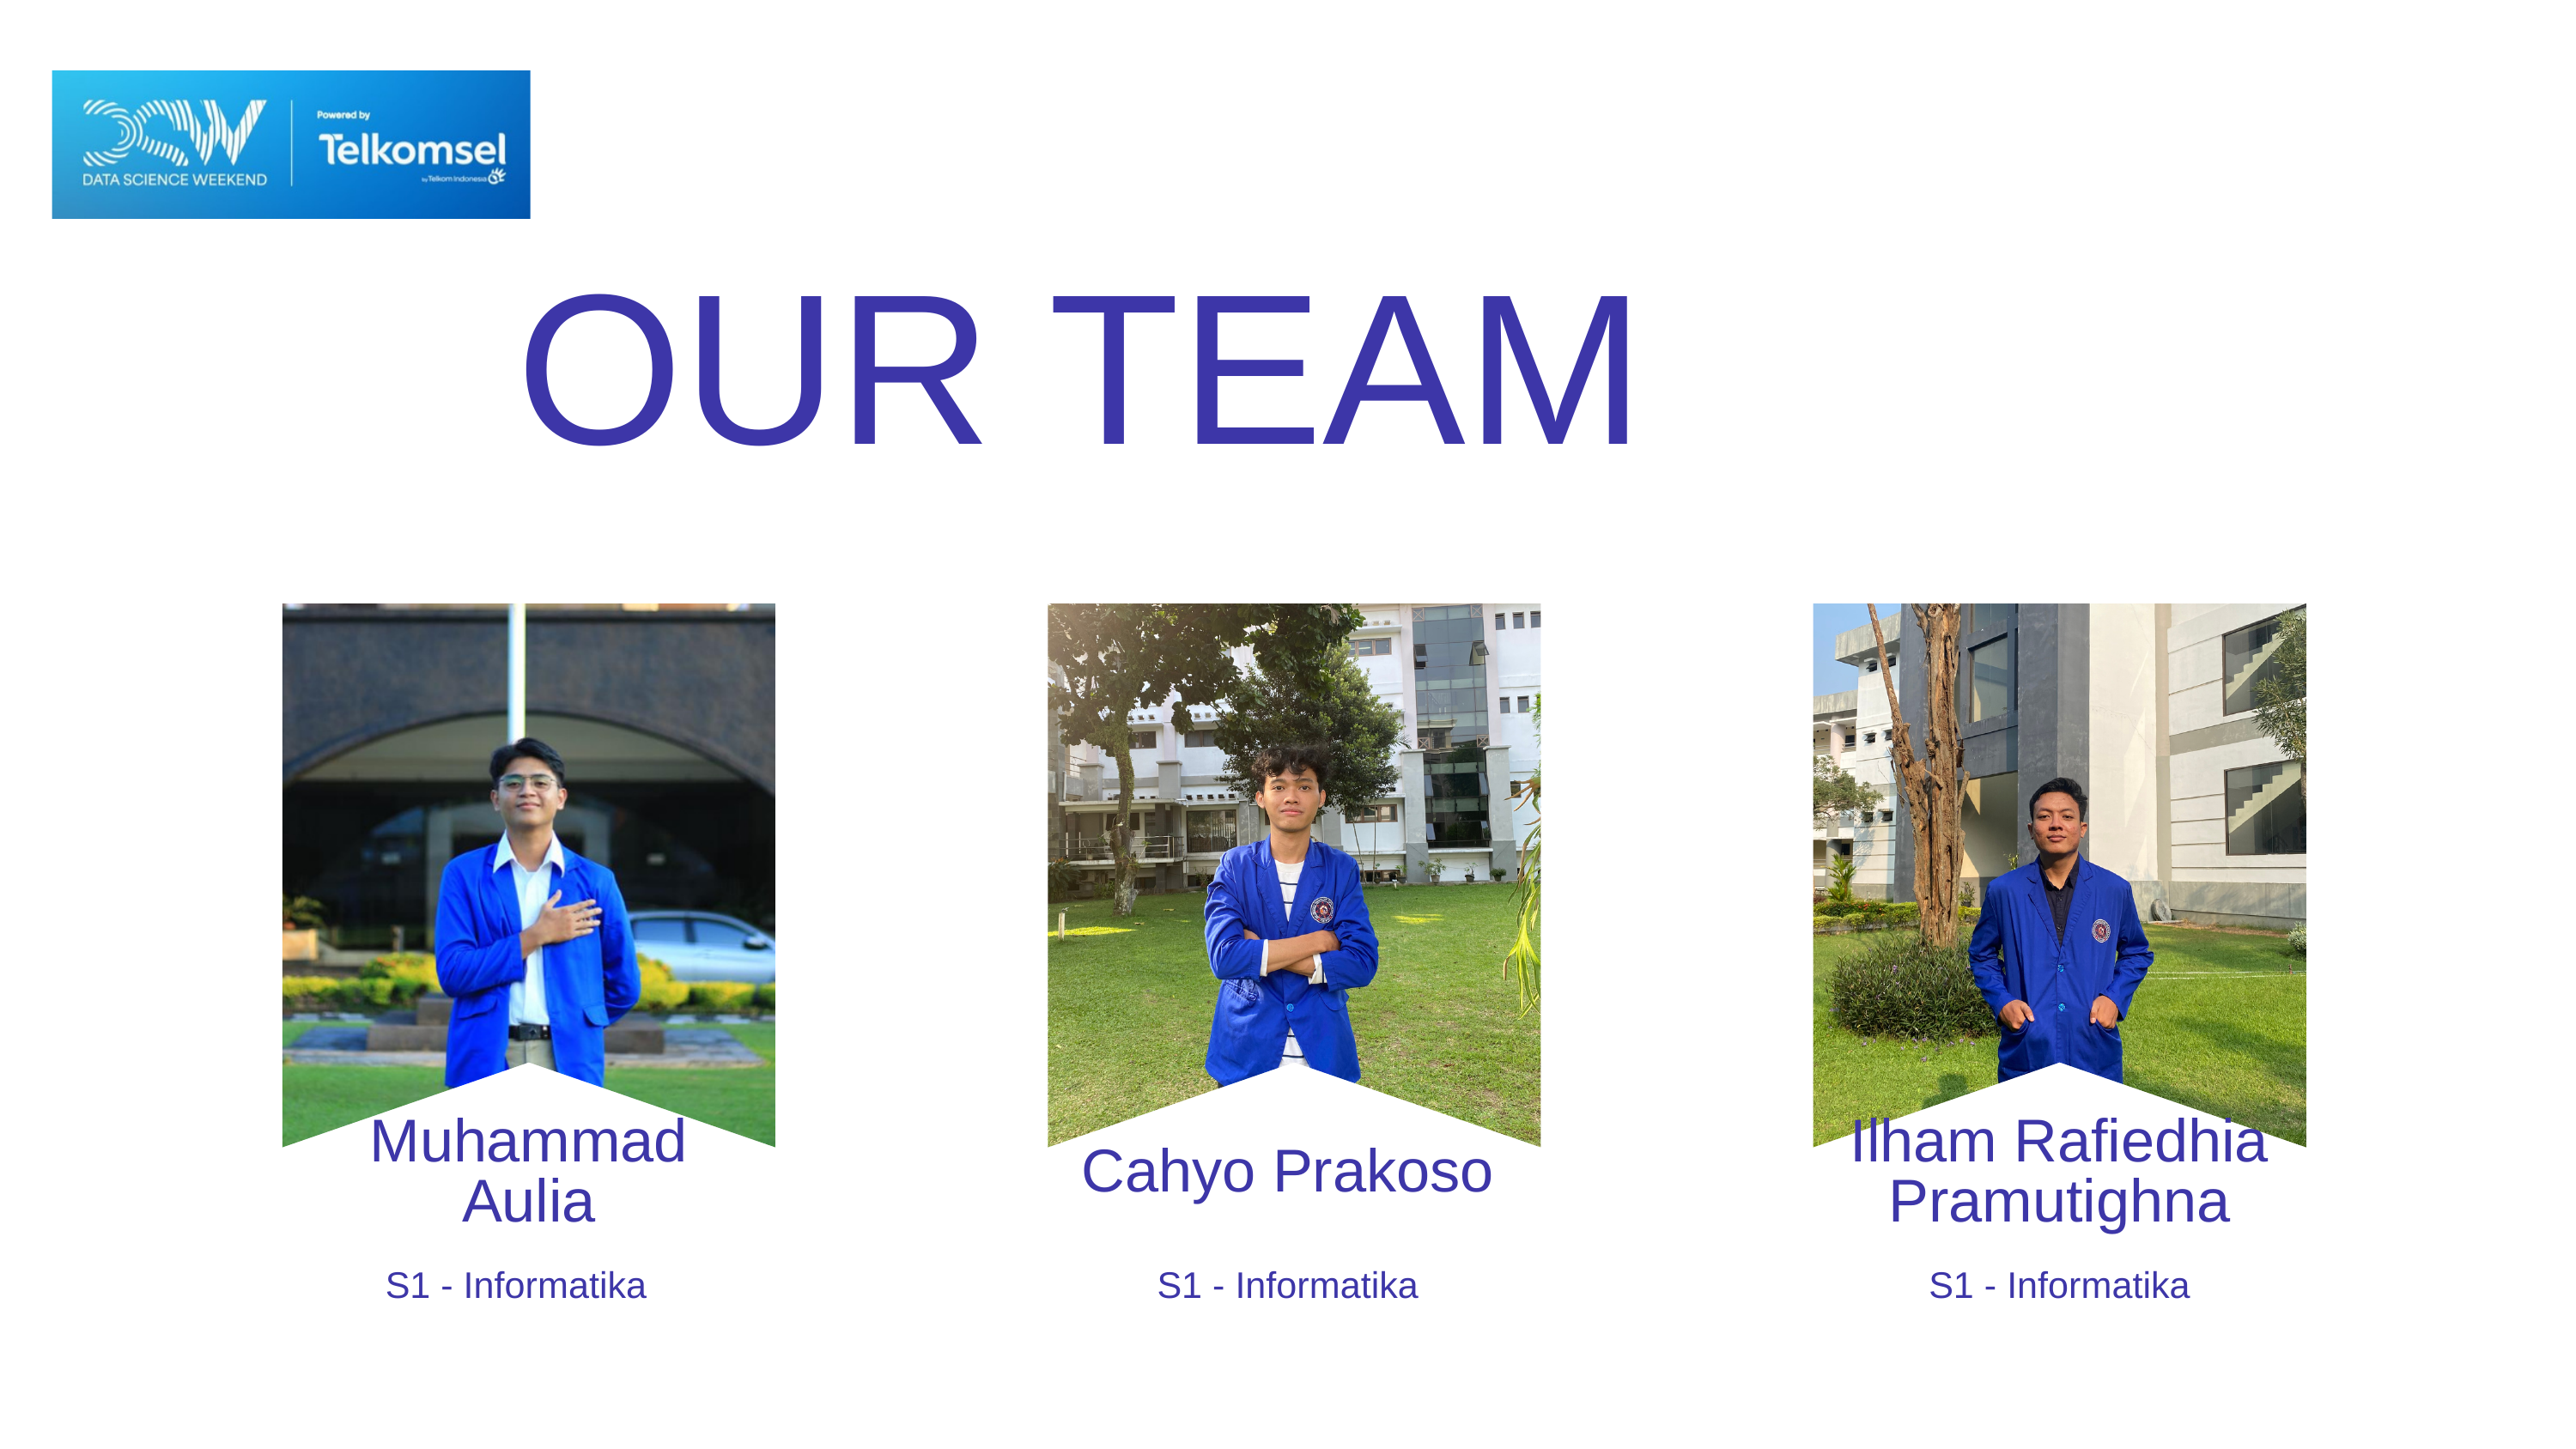

OUR TEAM

Muhammad
Aulia
Ilham Rafiedhia
Pramutighna
Cahyo Prakoso
S1 - Informatika
S1 - Informatika
S1 - Informatika